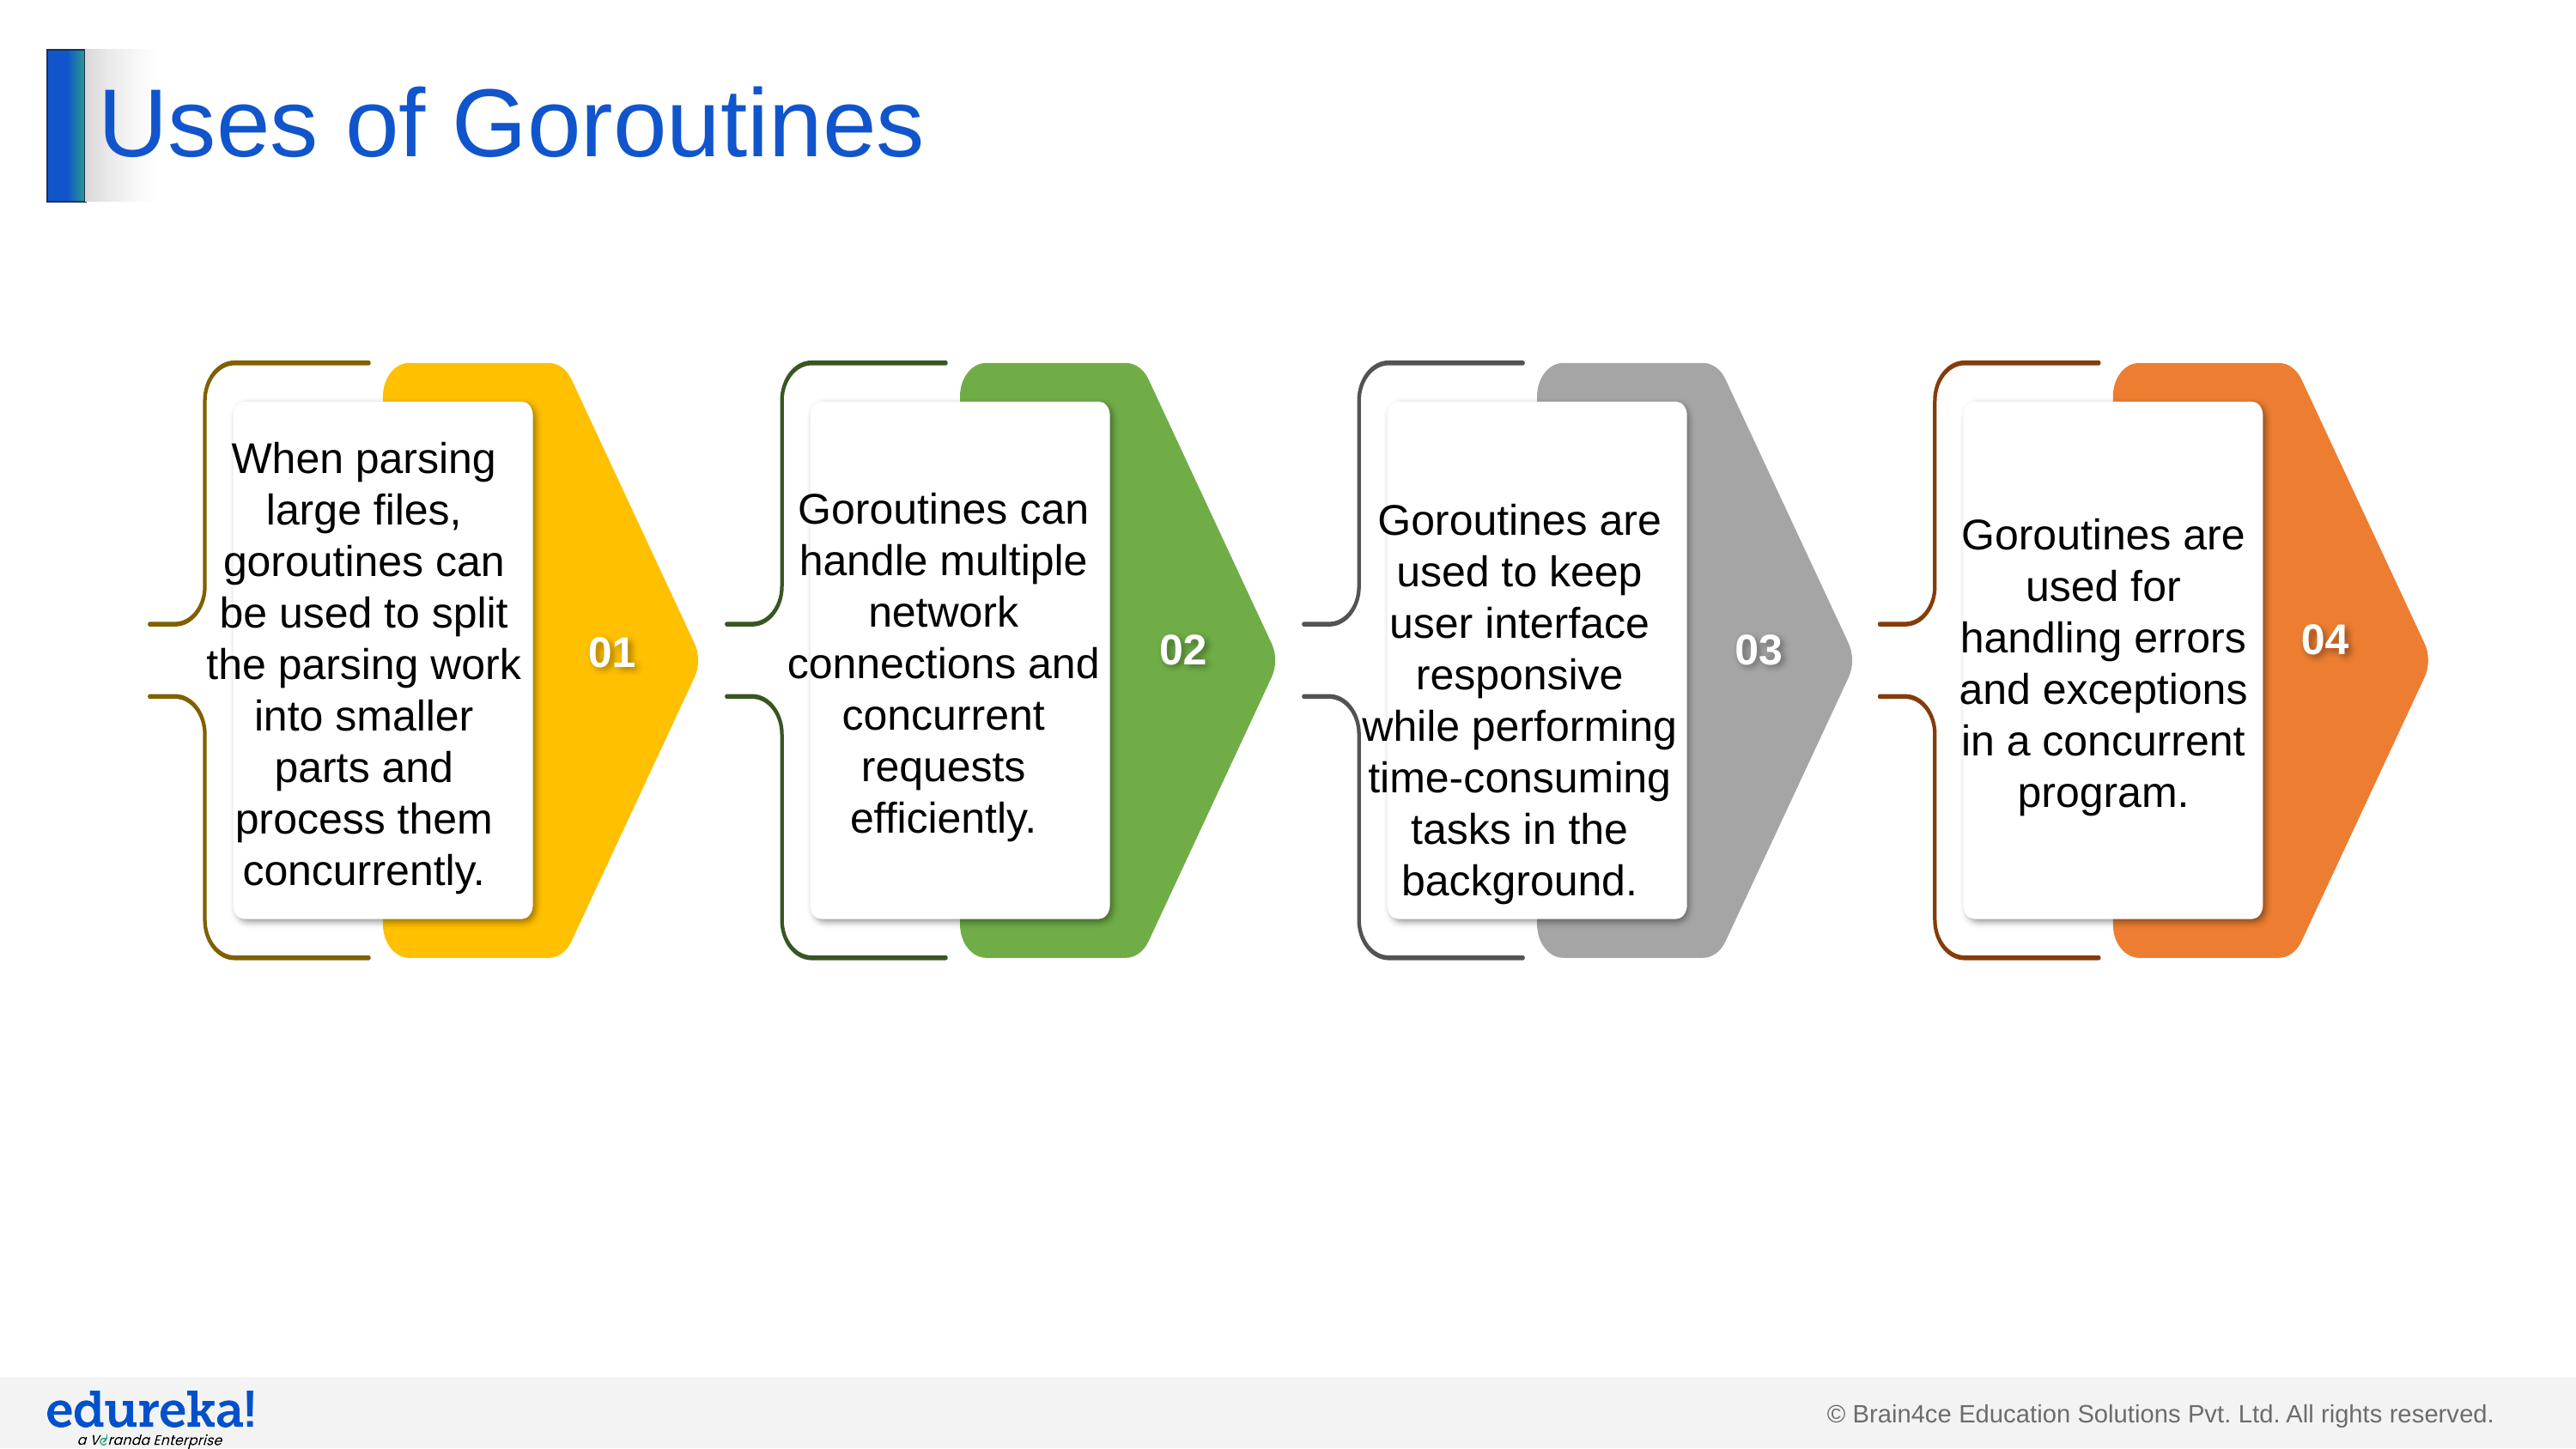

# Uses of Goroutines

When parsing large files, goroutines can be used to split the parsing work into smaller parts and process them concurrently.
01

02

03

04
Goroutines are used to keep user interface responsive while performing time-consuming tasks in the background.
Goroutines can handle multiple network connections and concurrent requests efficiently.
Goroutines are used for handling errors and exceptions in a concurrent program.